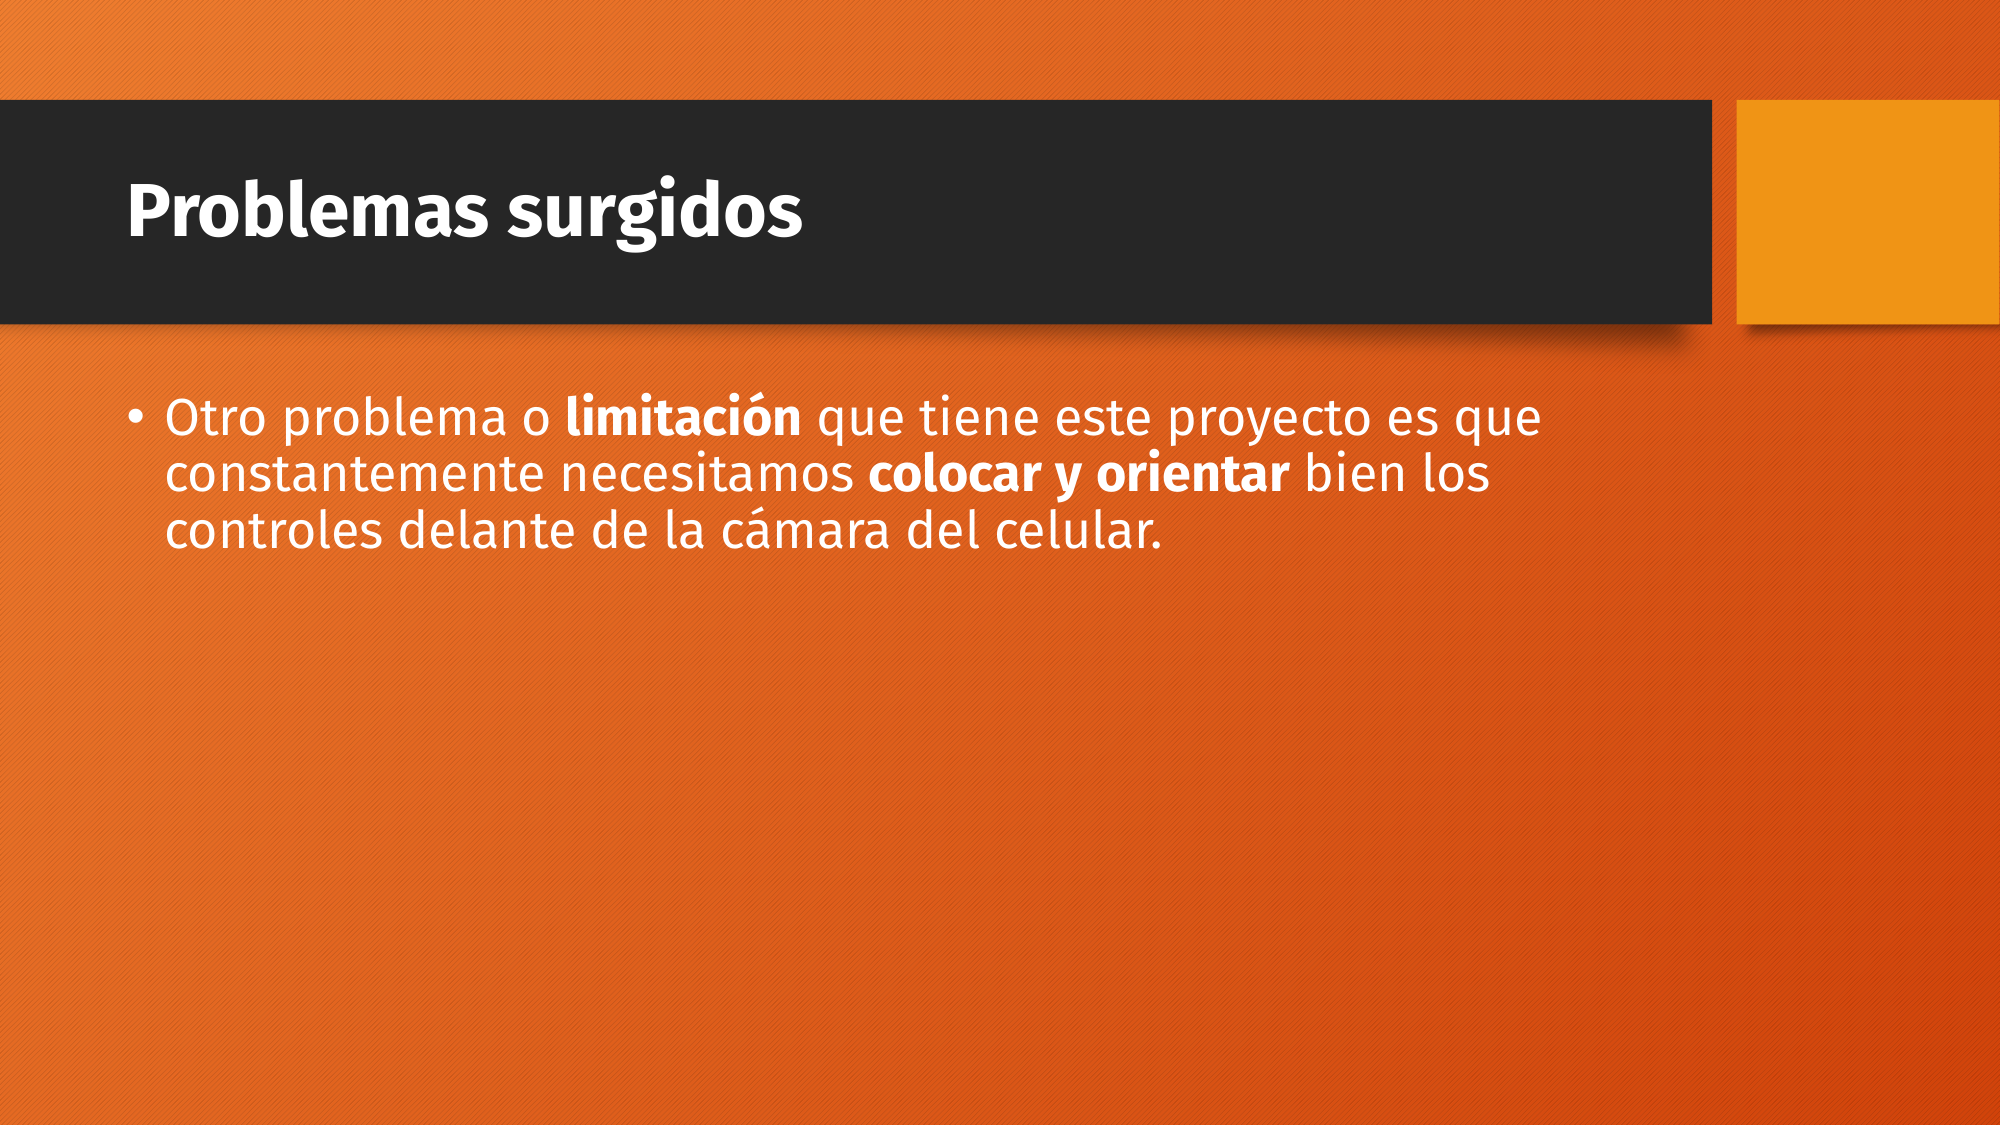

# Problemas surgidos
Otro problema o limitación que tiene este proyecto es que constantemente necesitamos colocar y orientar bien los controles delante de la cámara del celular.